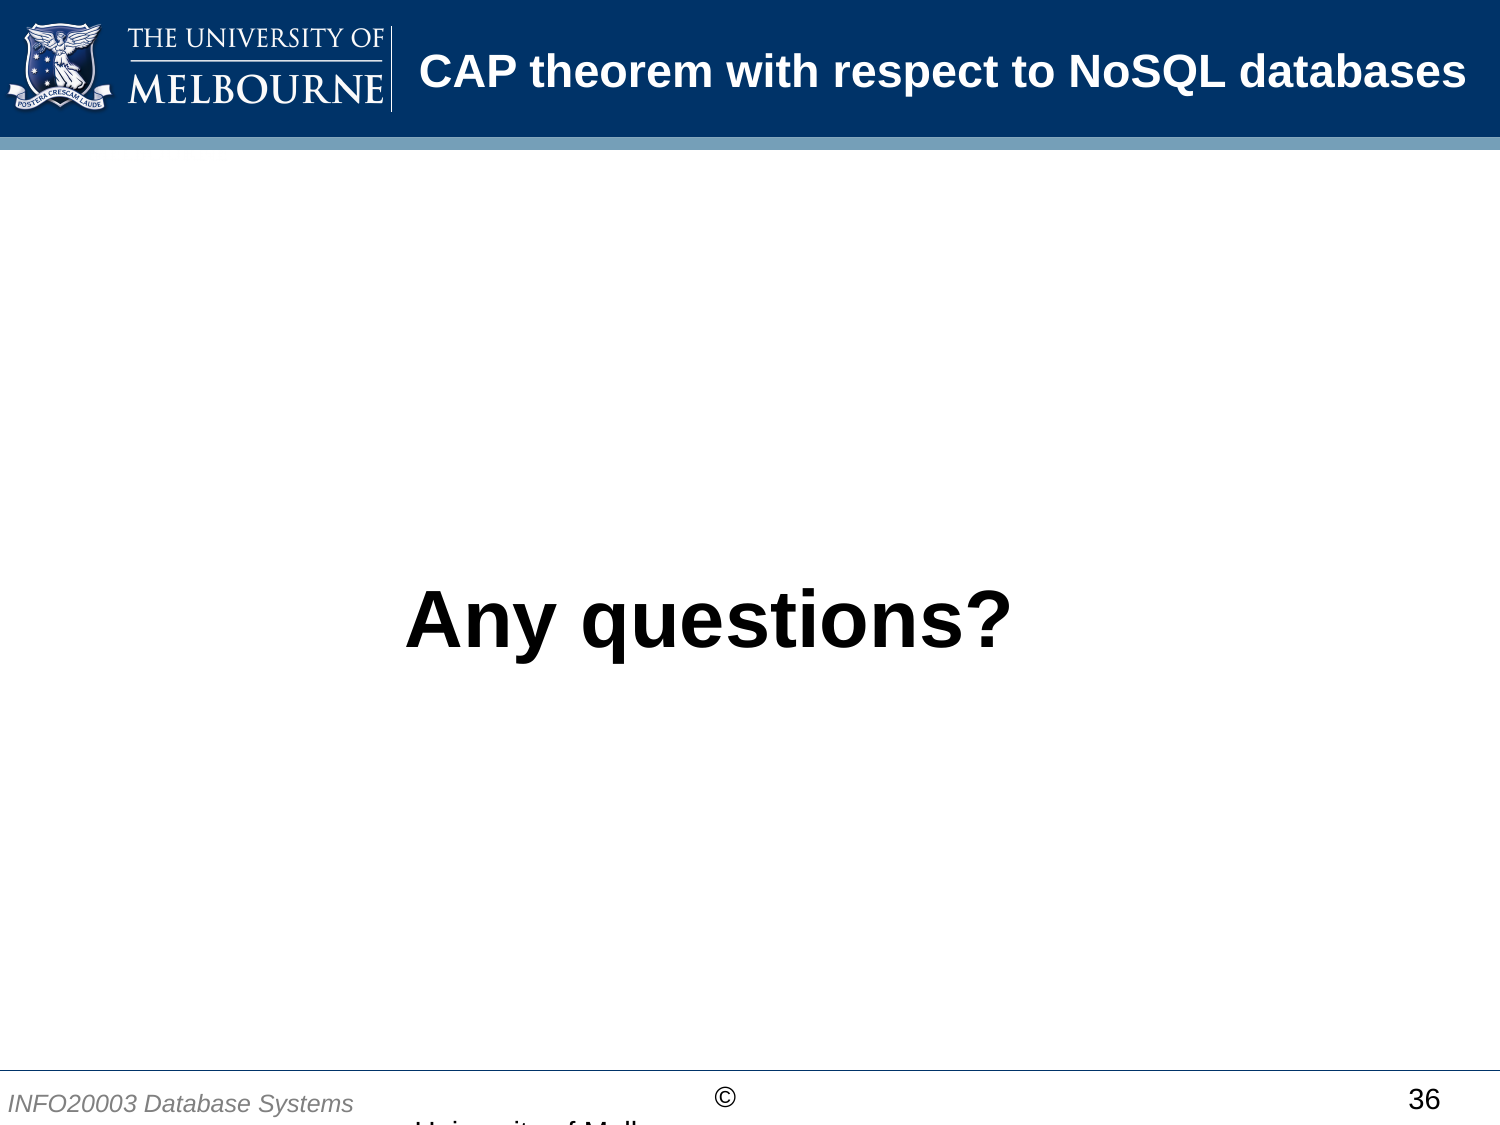

# CAP theorem with respect to NoSQL databases
Any questions?
36